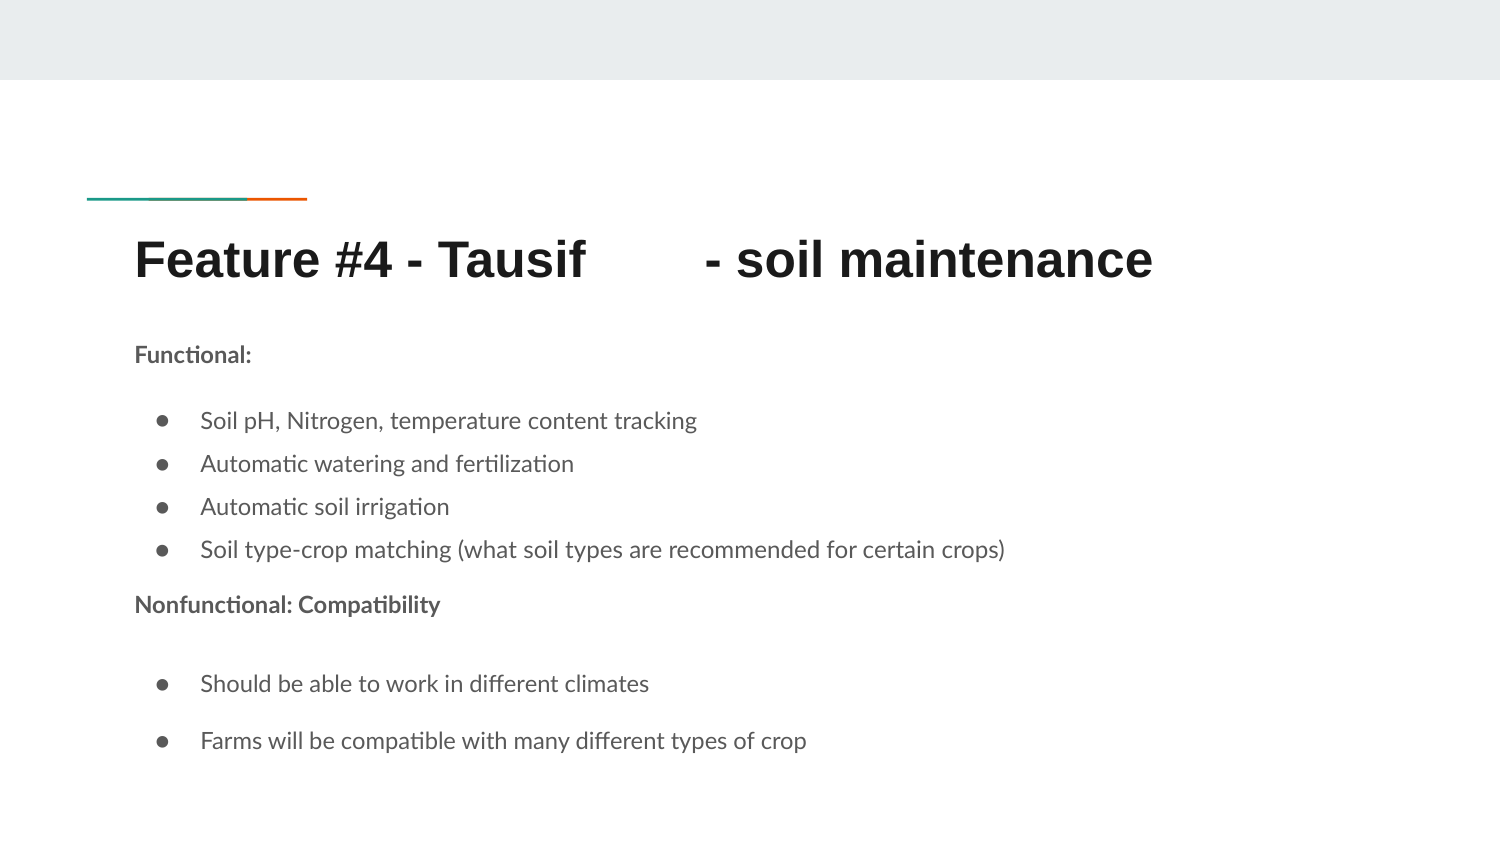

# Feature #4 - Tausif	- soil maintenance
Functional:
Soil pH, Nitrogen, temperature content tracking
Automatic watering and fertilization
Automatic soil irrigation
Soil type-crop matching (what soil types are recommended for certain crops)
Nonfunctional: Compatibility
Should be able to work in different climates
Farms will be compatible with many different types of crop